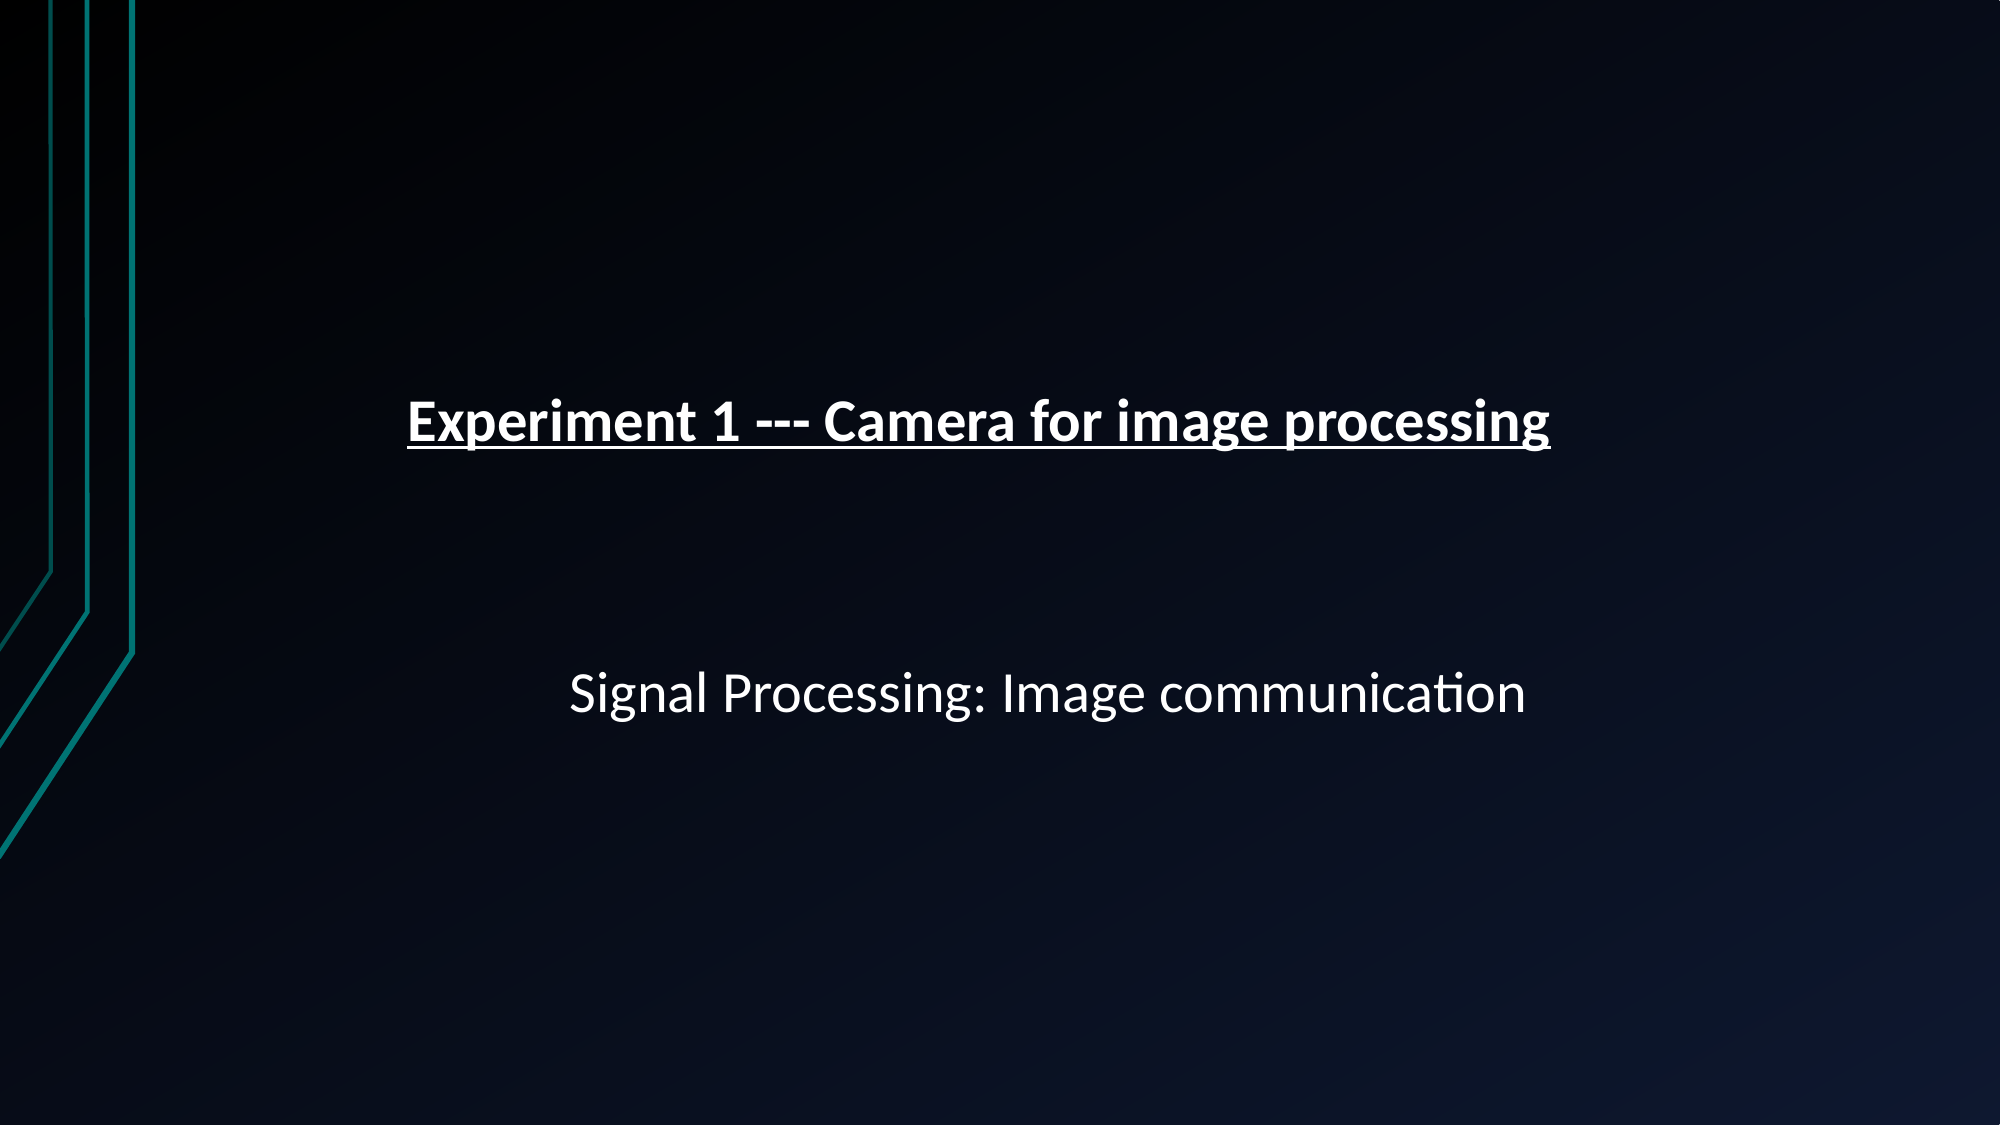

# Experiment 1 --- Camera for image processing
Signal Processing: Image communication